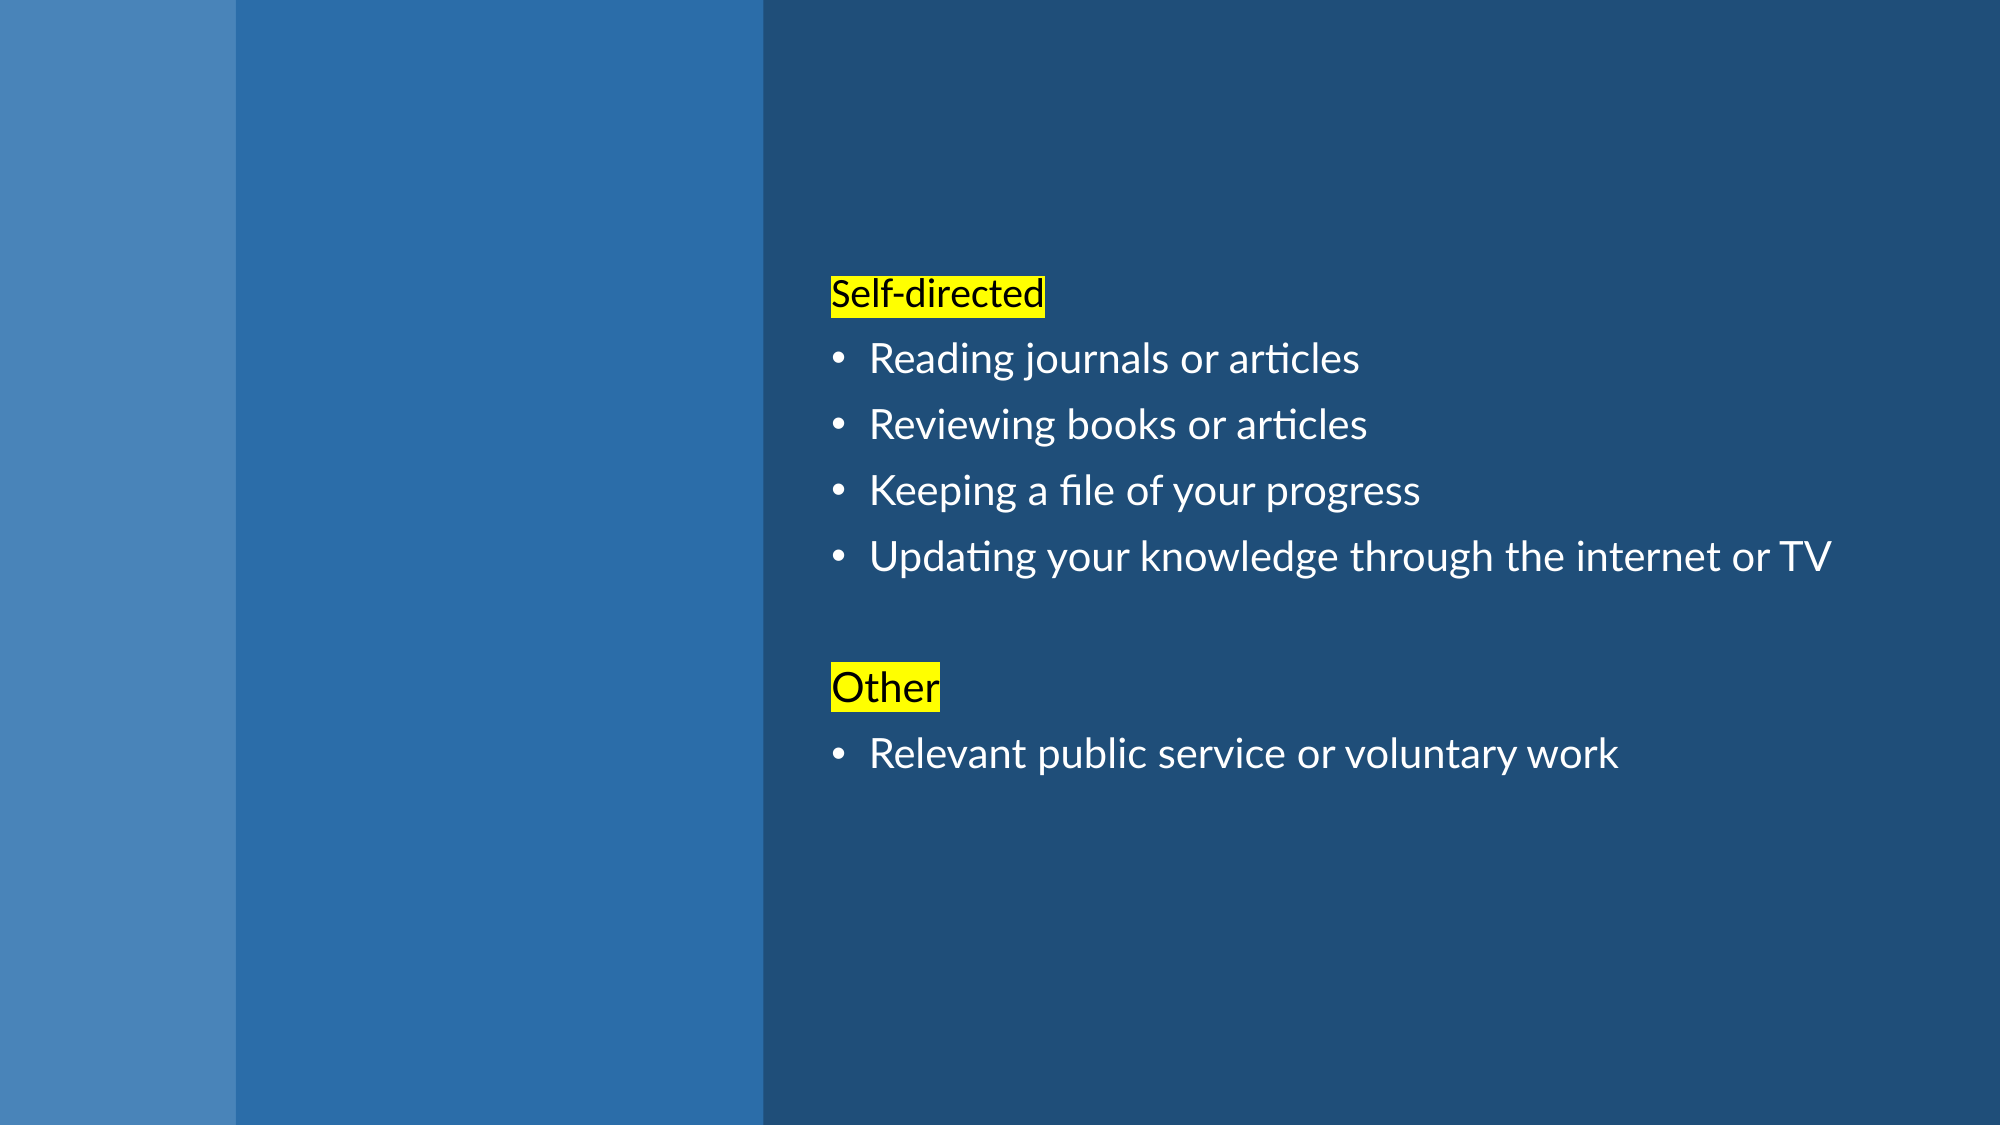

Self-directed
Reading journals or articles
Reviewing books or articles
Keeping a file of your progress
Updating your knowledge through the internet or TV

Other
Relevant public service or voluntary work